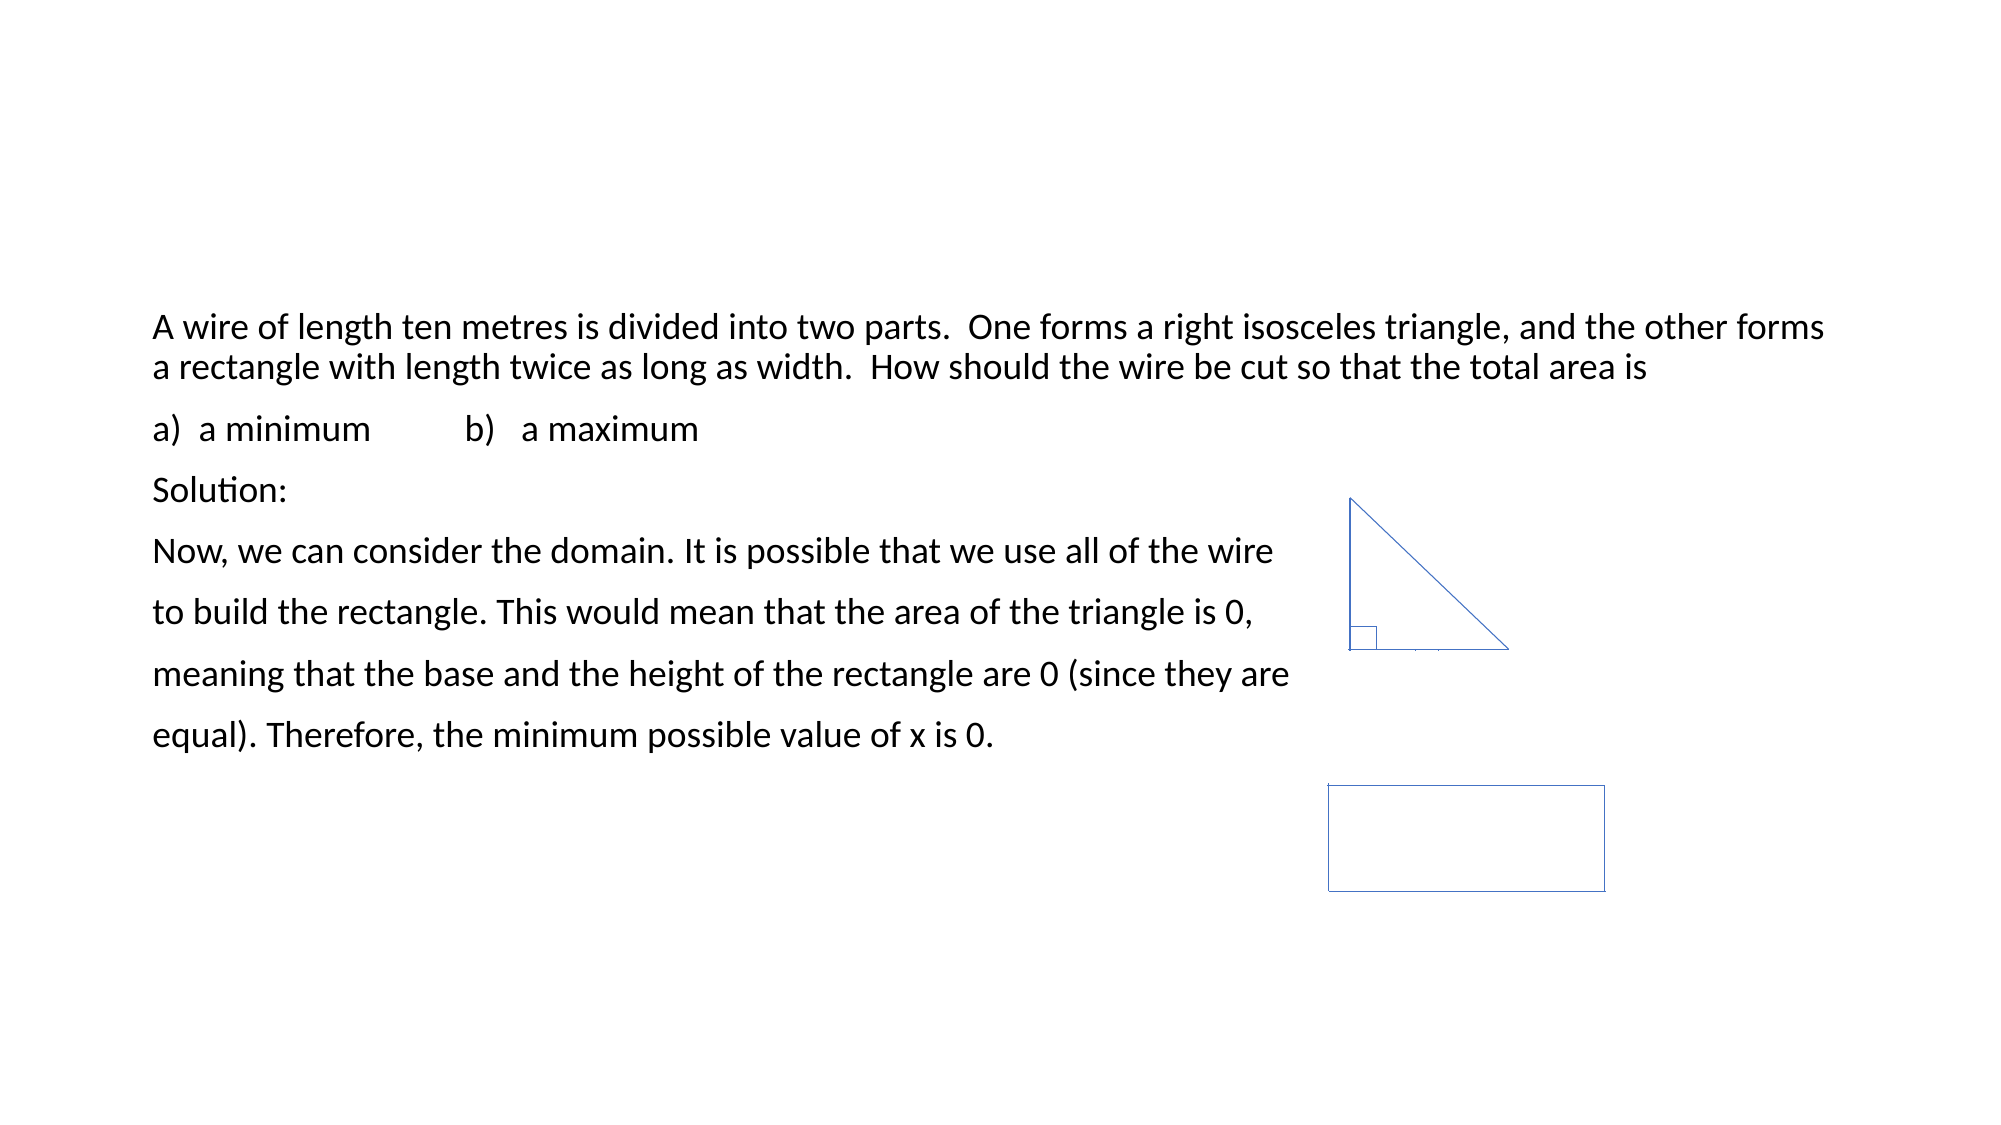

#
A wire of length ten metres is divided into two parts.  One forms a right isosceles triangle, and the other forms a rectangle with length twice as long as width.  How should the wire be cut so that the total area is
a)  a minimum           b)   a maximum
Solution:
Now, we can consider the domain. It is possible that we use all of the wire
to build the rectangle. This would mean that the area of the triangle is 0,
meaning that the base and the height of the rectangle are 0 (since they are
equal). Therefore, the minimum possible value of x is 0.